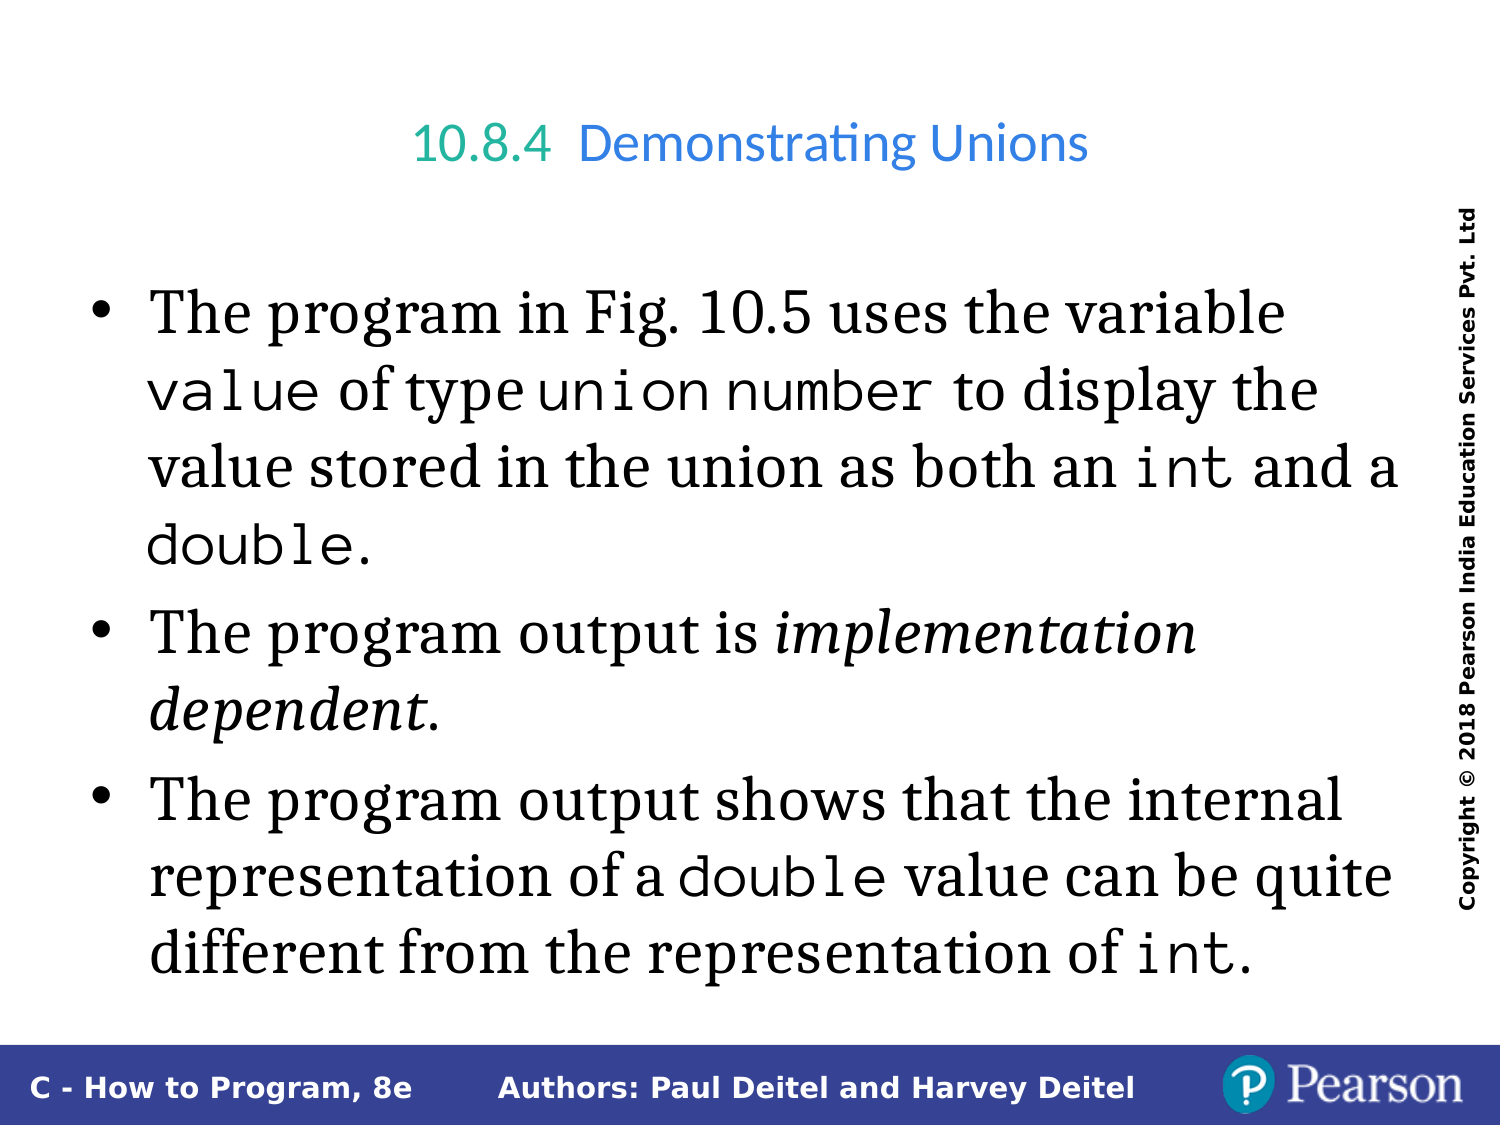

# 10.8.4  Demonstrating Unions
The program in Fig. 10.5 uses the variable value of type union number to display the value stored in the union as both an int and a double.
The program output is implementation dependent.
The program output shows that the internal representation of a double value can be quite different from the representation of int.